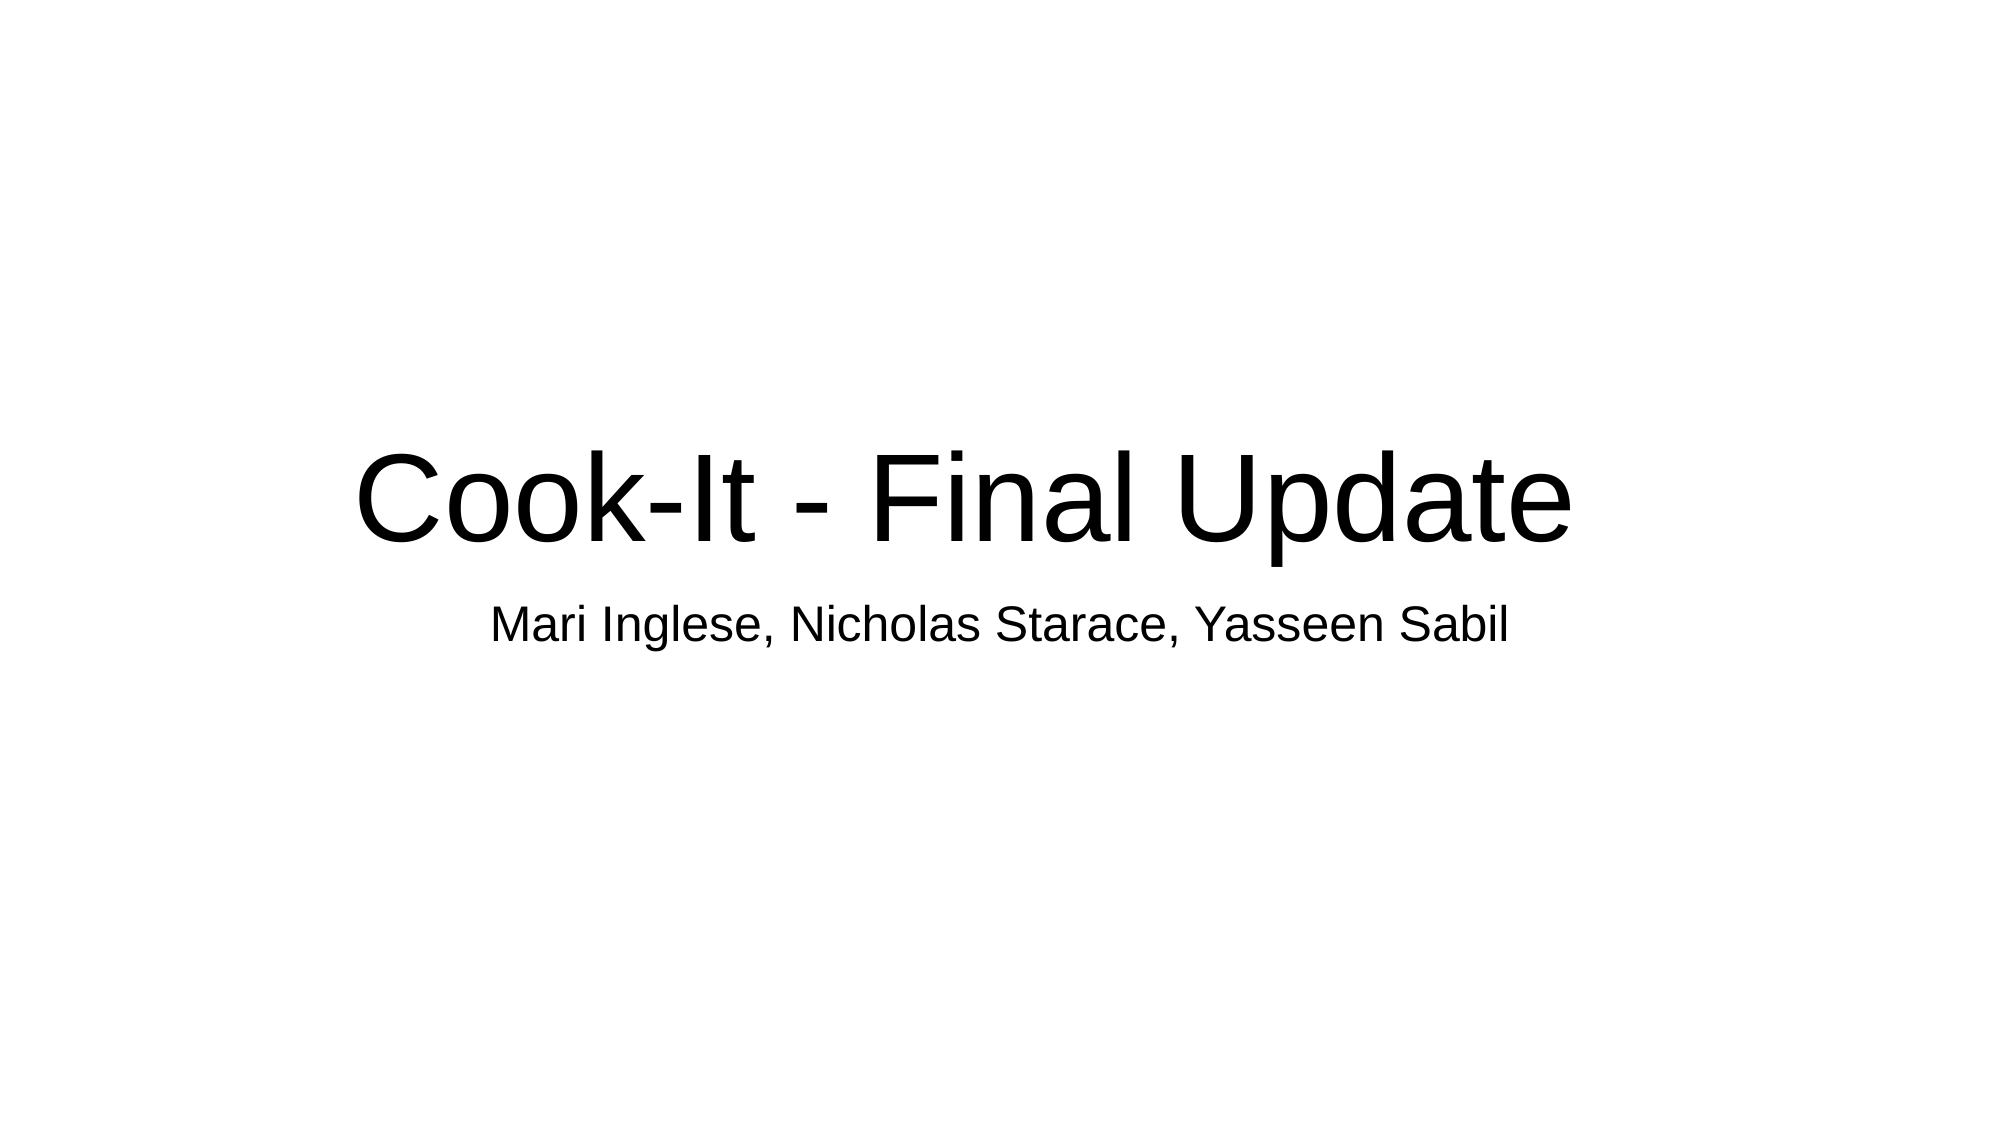

# Cook-It - Final Update
Mari Inglese, Nicholas Starace, Yasseen Sabil